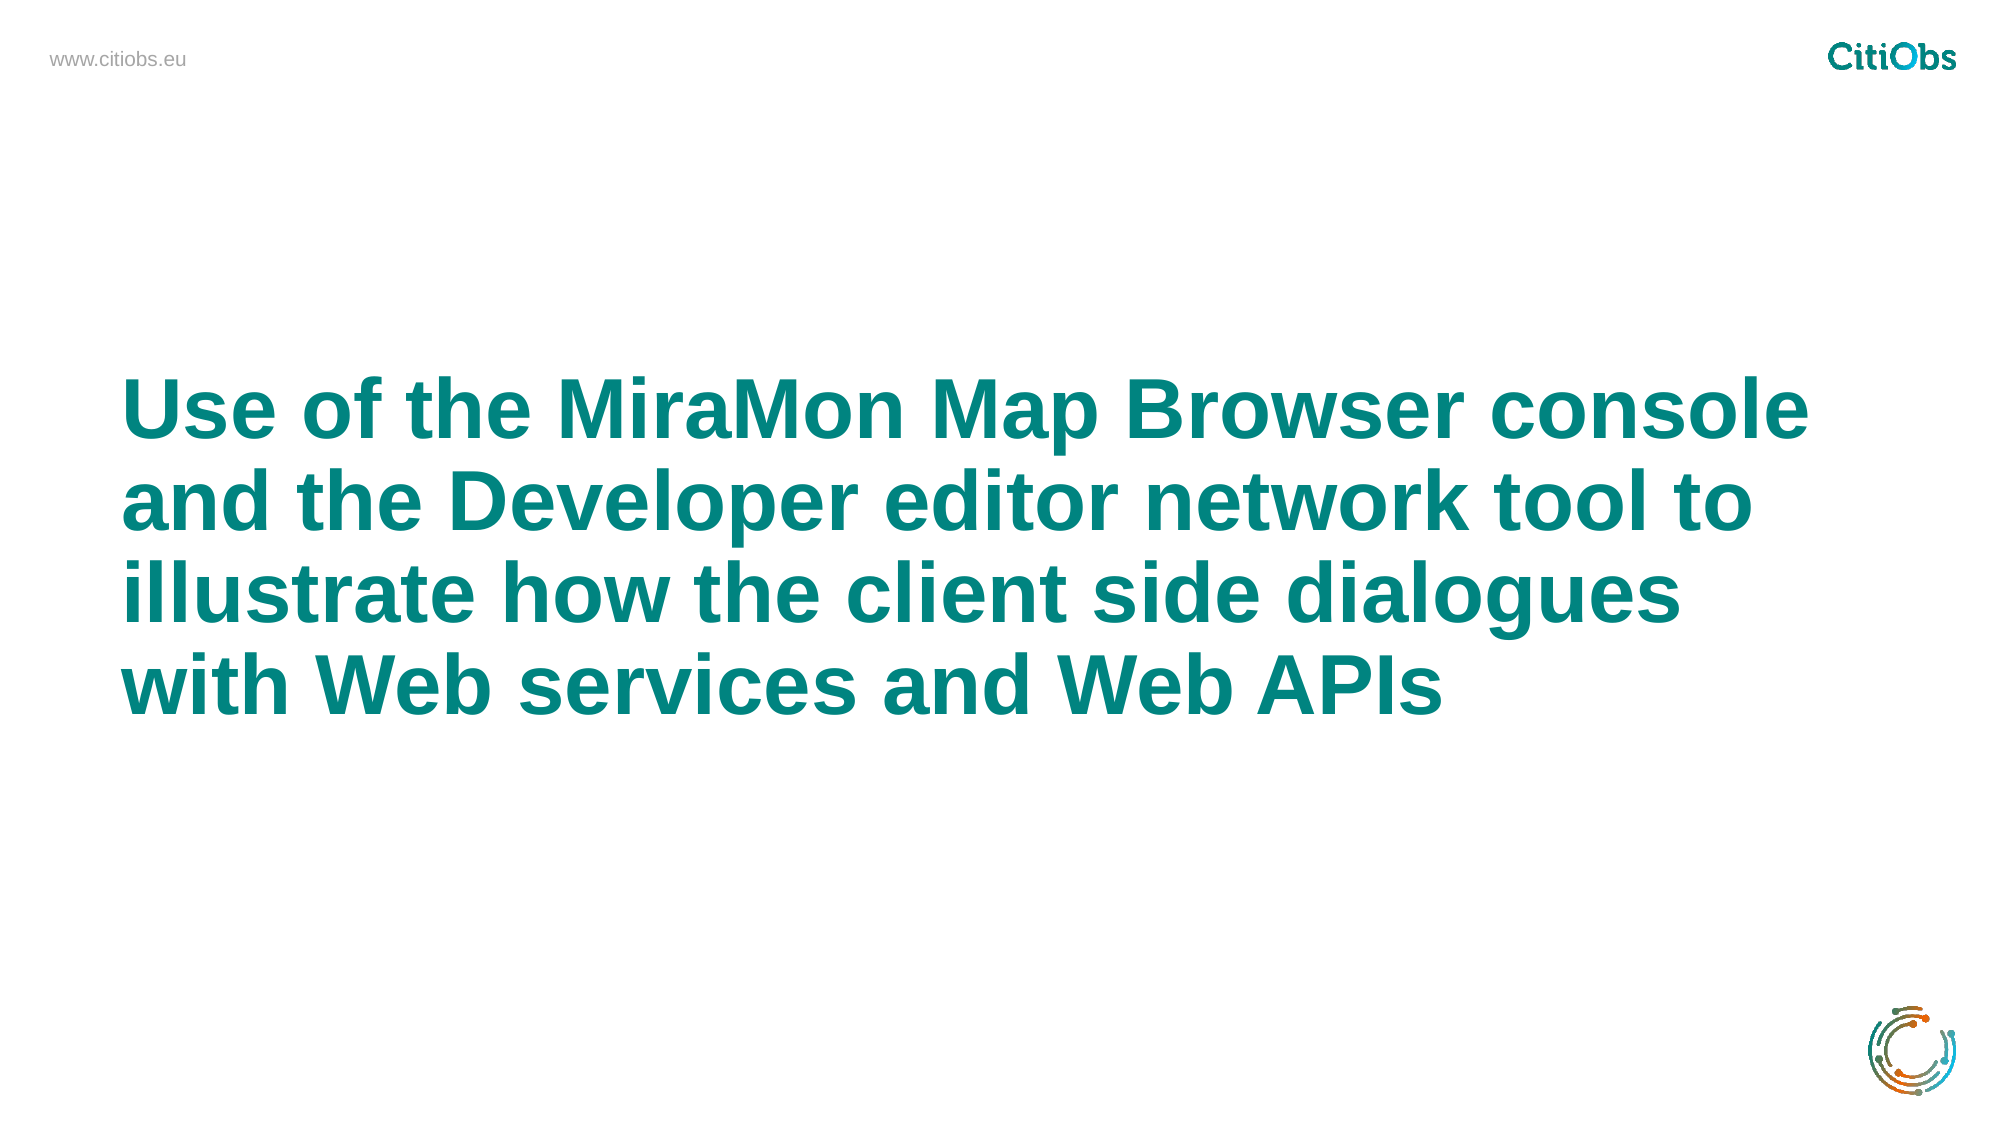

# Use of the MiraMon Map Browser console and the Developer editor network tool to illustrate how the client side dialogues with Web services and Web APIs